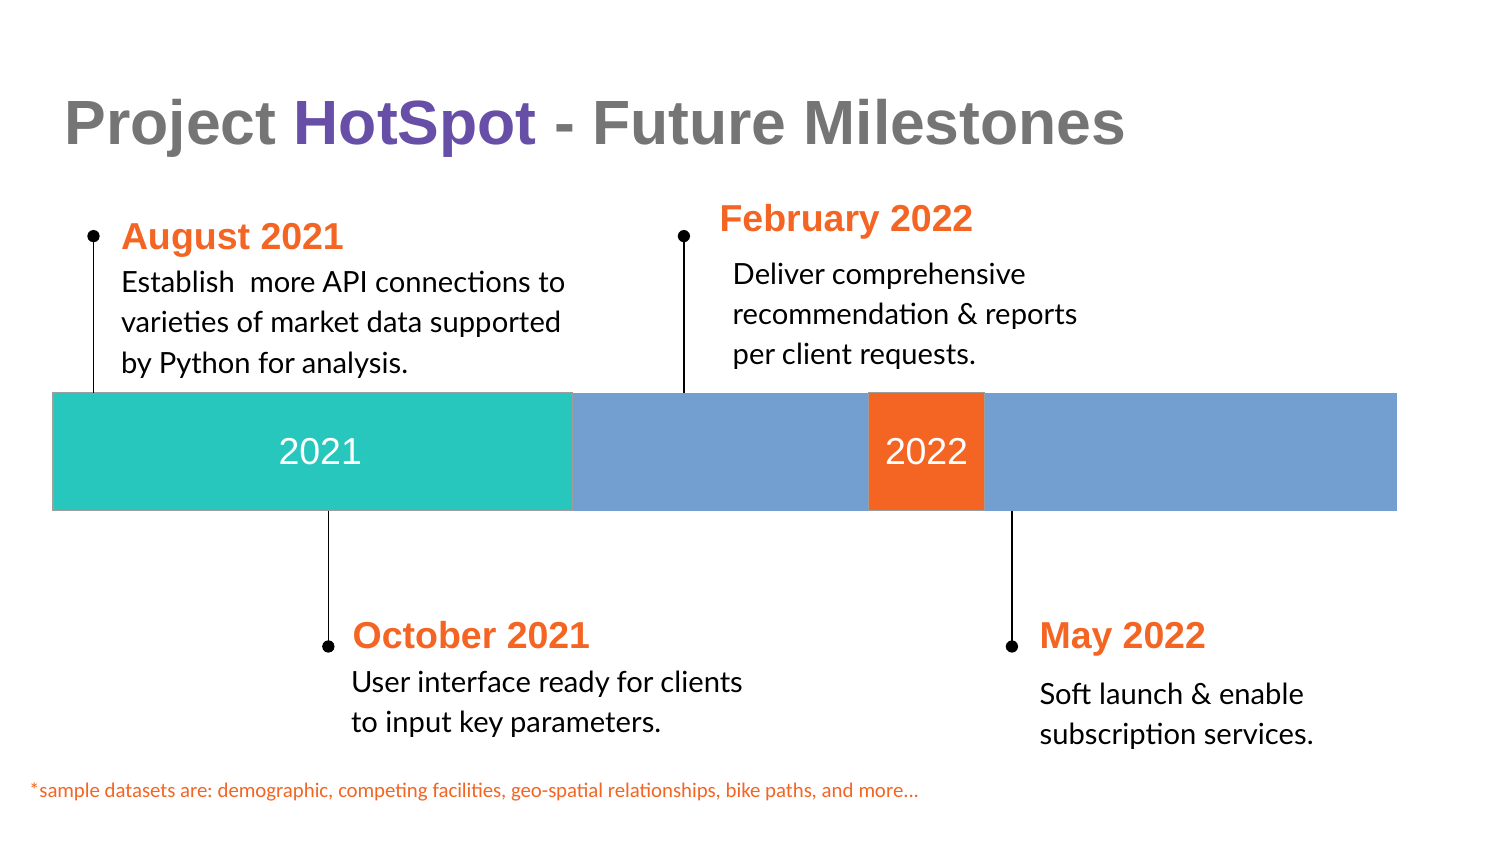

# Project HotSpot - Future Milestones
February 2022
August 2021
Deliver comprehensive recommendation & reports per client requests.
Establish  more API connections to varieties of market data supported by Python for analysis.
| 2021 |  |  |  | 2022 |  |  |  |  |  |  |  |
| --- | --- | --- | --- | --- | --- | --- | --- | --- | --- | --- | --- |
October 2021
May 2022
User interface ready for clients to input key parameters.

Soft launch & enable subscription services.
*sample datasets are: demographic, competing facilities, geo-spatial relationships, bike paths, and more...